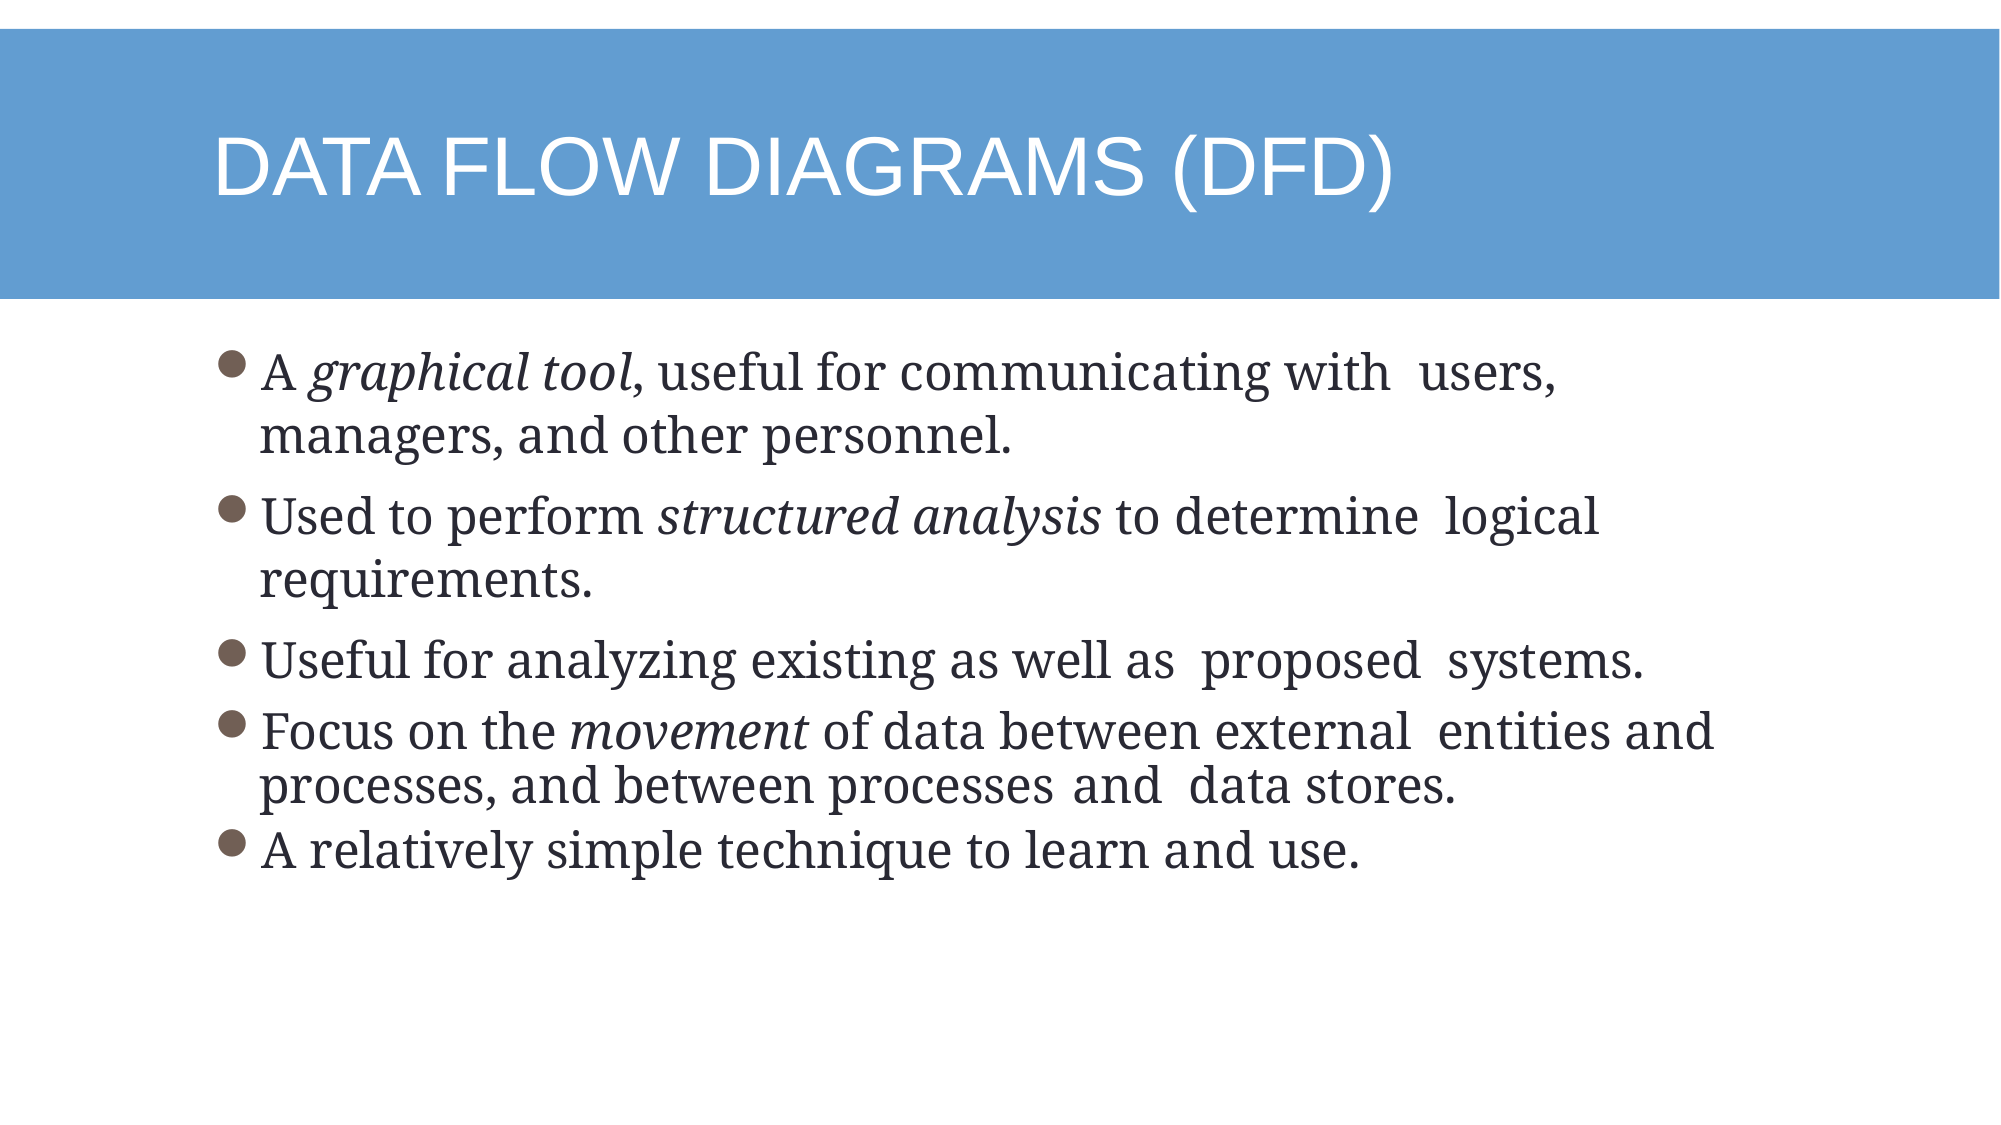

# Data Flow Diagrams (DFD)
A graphical tool, useful for communicating with  users, managers, and other personnel.
Used to perform structured analysis to determine  logical requirements.
Useful for analyzing existing as well as  proposed  systems.
Focus on the movement of data between external  entities and processes, and between processes  and  data stores.
A relatively simple technique to learn and use.